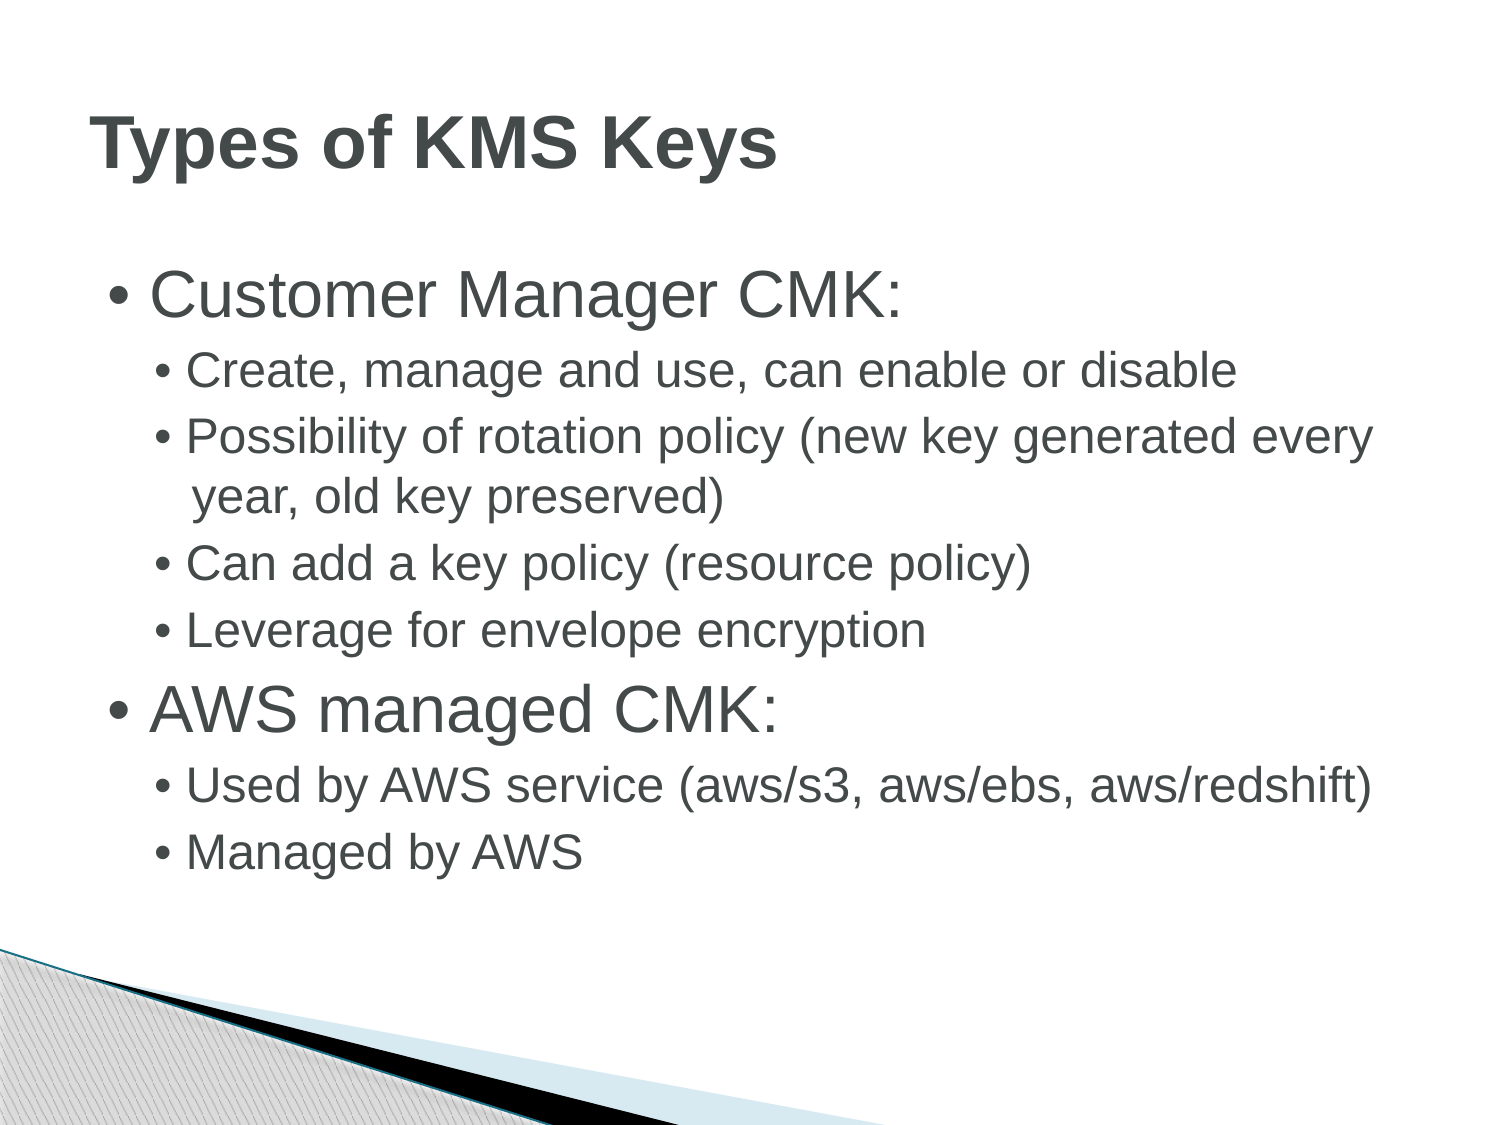

# Types of KMS Keys
• Customer Manager CMK:
• Create, manage and use, can enable or disable
• Possibility of rotation policy (new key generated every year, old key preserved)
• Can add a key policy (resource policy)
• Leverage for envelope encryption
• AWS managed CMK:
• Used by AWS service (aws/s3, aws/ebs, aws/redshift)
• Managed by AWS